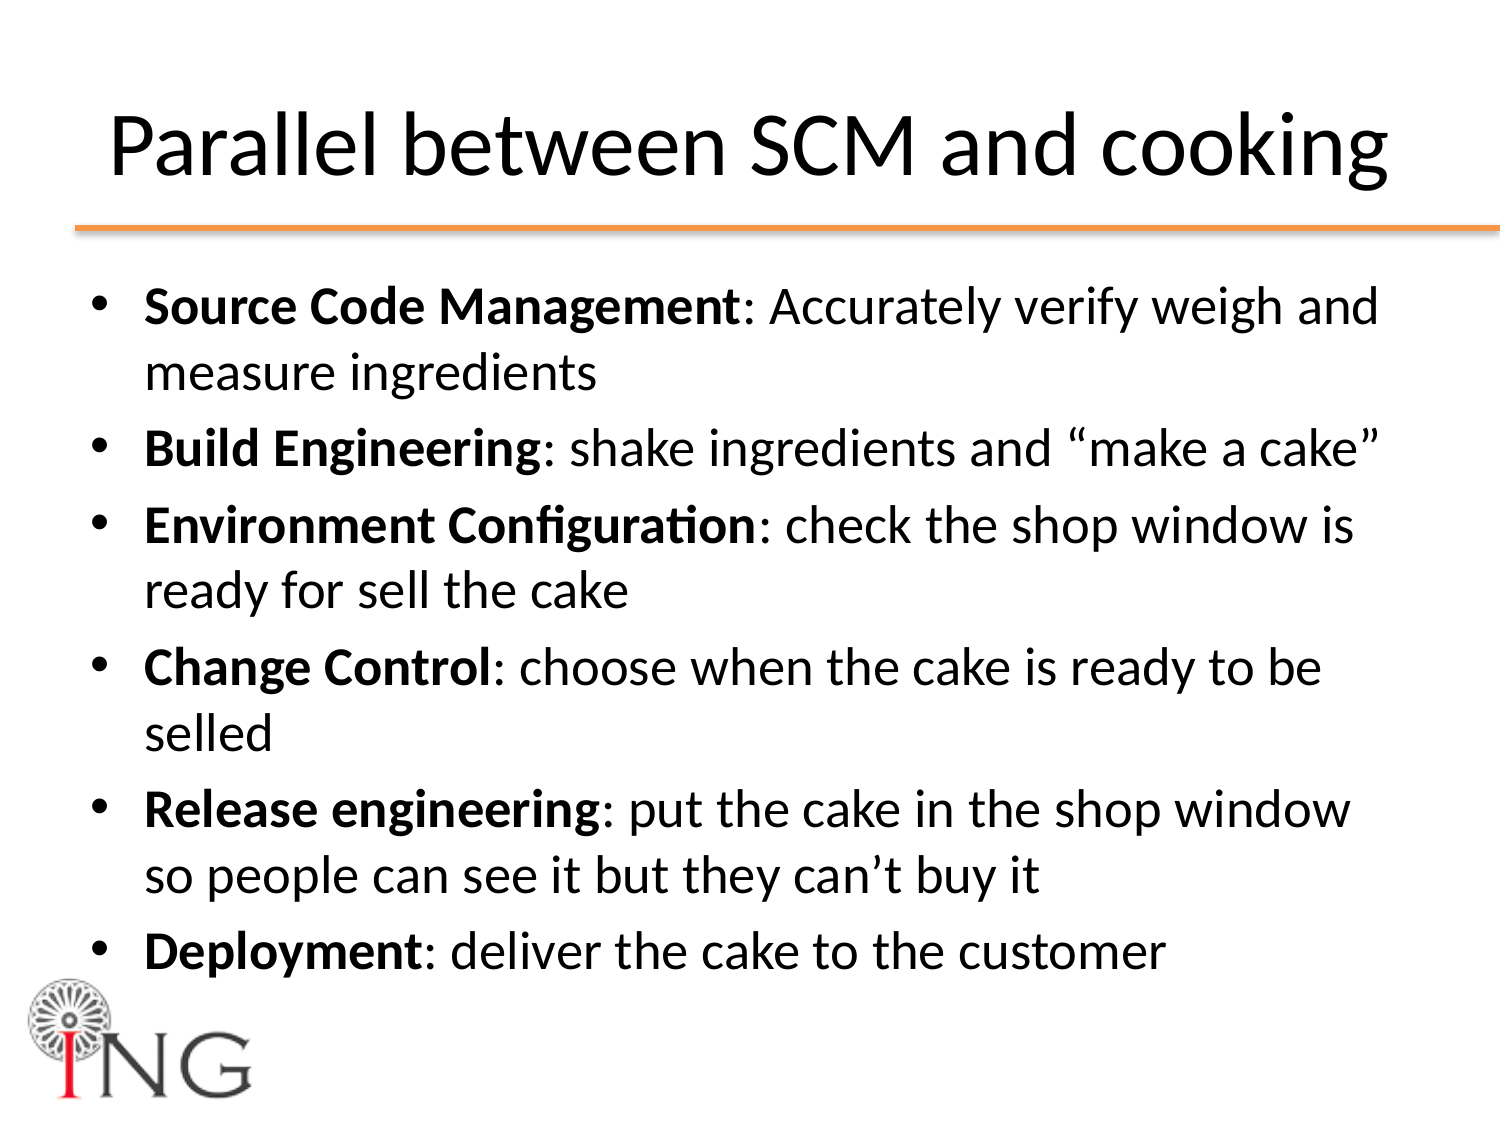

# Parallel between SCM and cooking
Source Code Management: Accurately verify weigh and measure ingredients
Build Engineering: shake ingredients and “make a cake”
Environment Configuration: check the shop window is ready for sell the cake
Change Control: choose when the cake is ready to be selled
Release engineering: put the cake in the shop window so people can see it but they can’t buy it
Deployment: deliver the cake to the customer